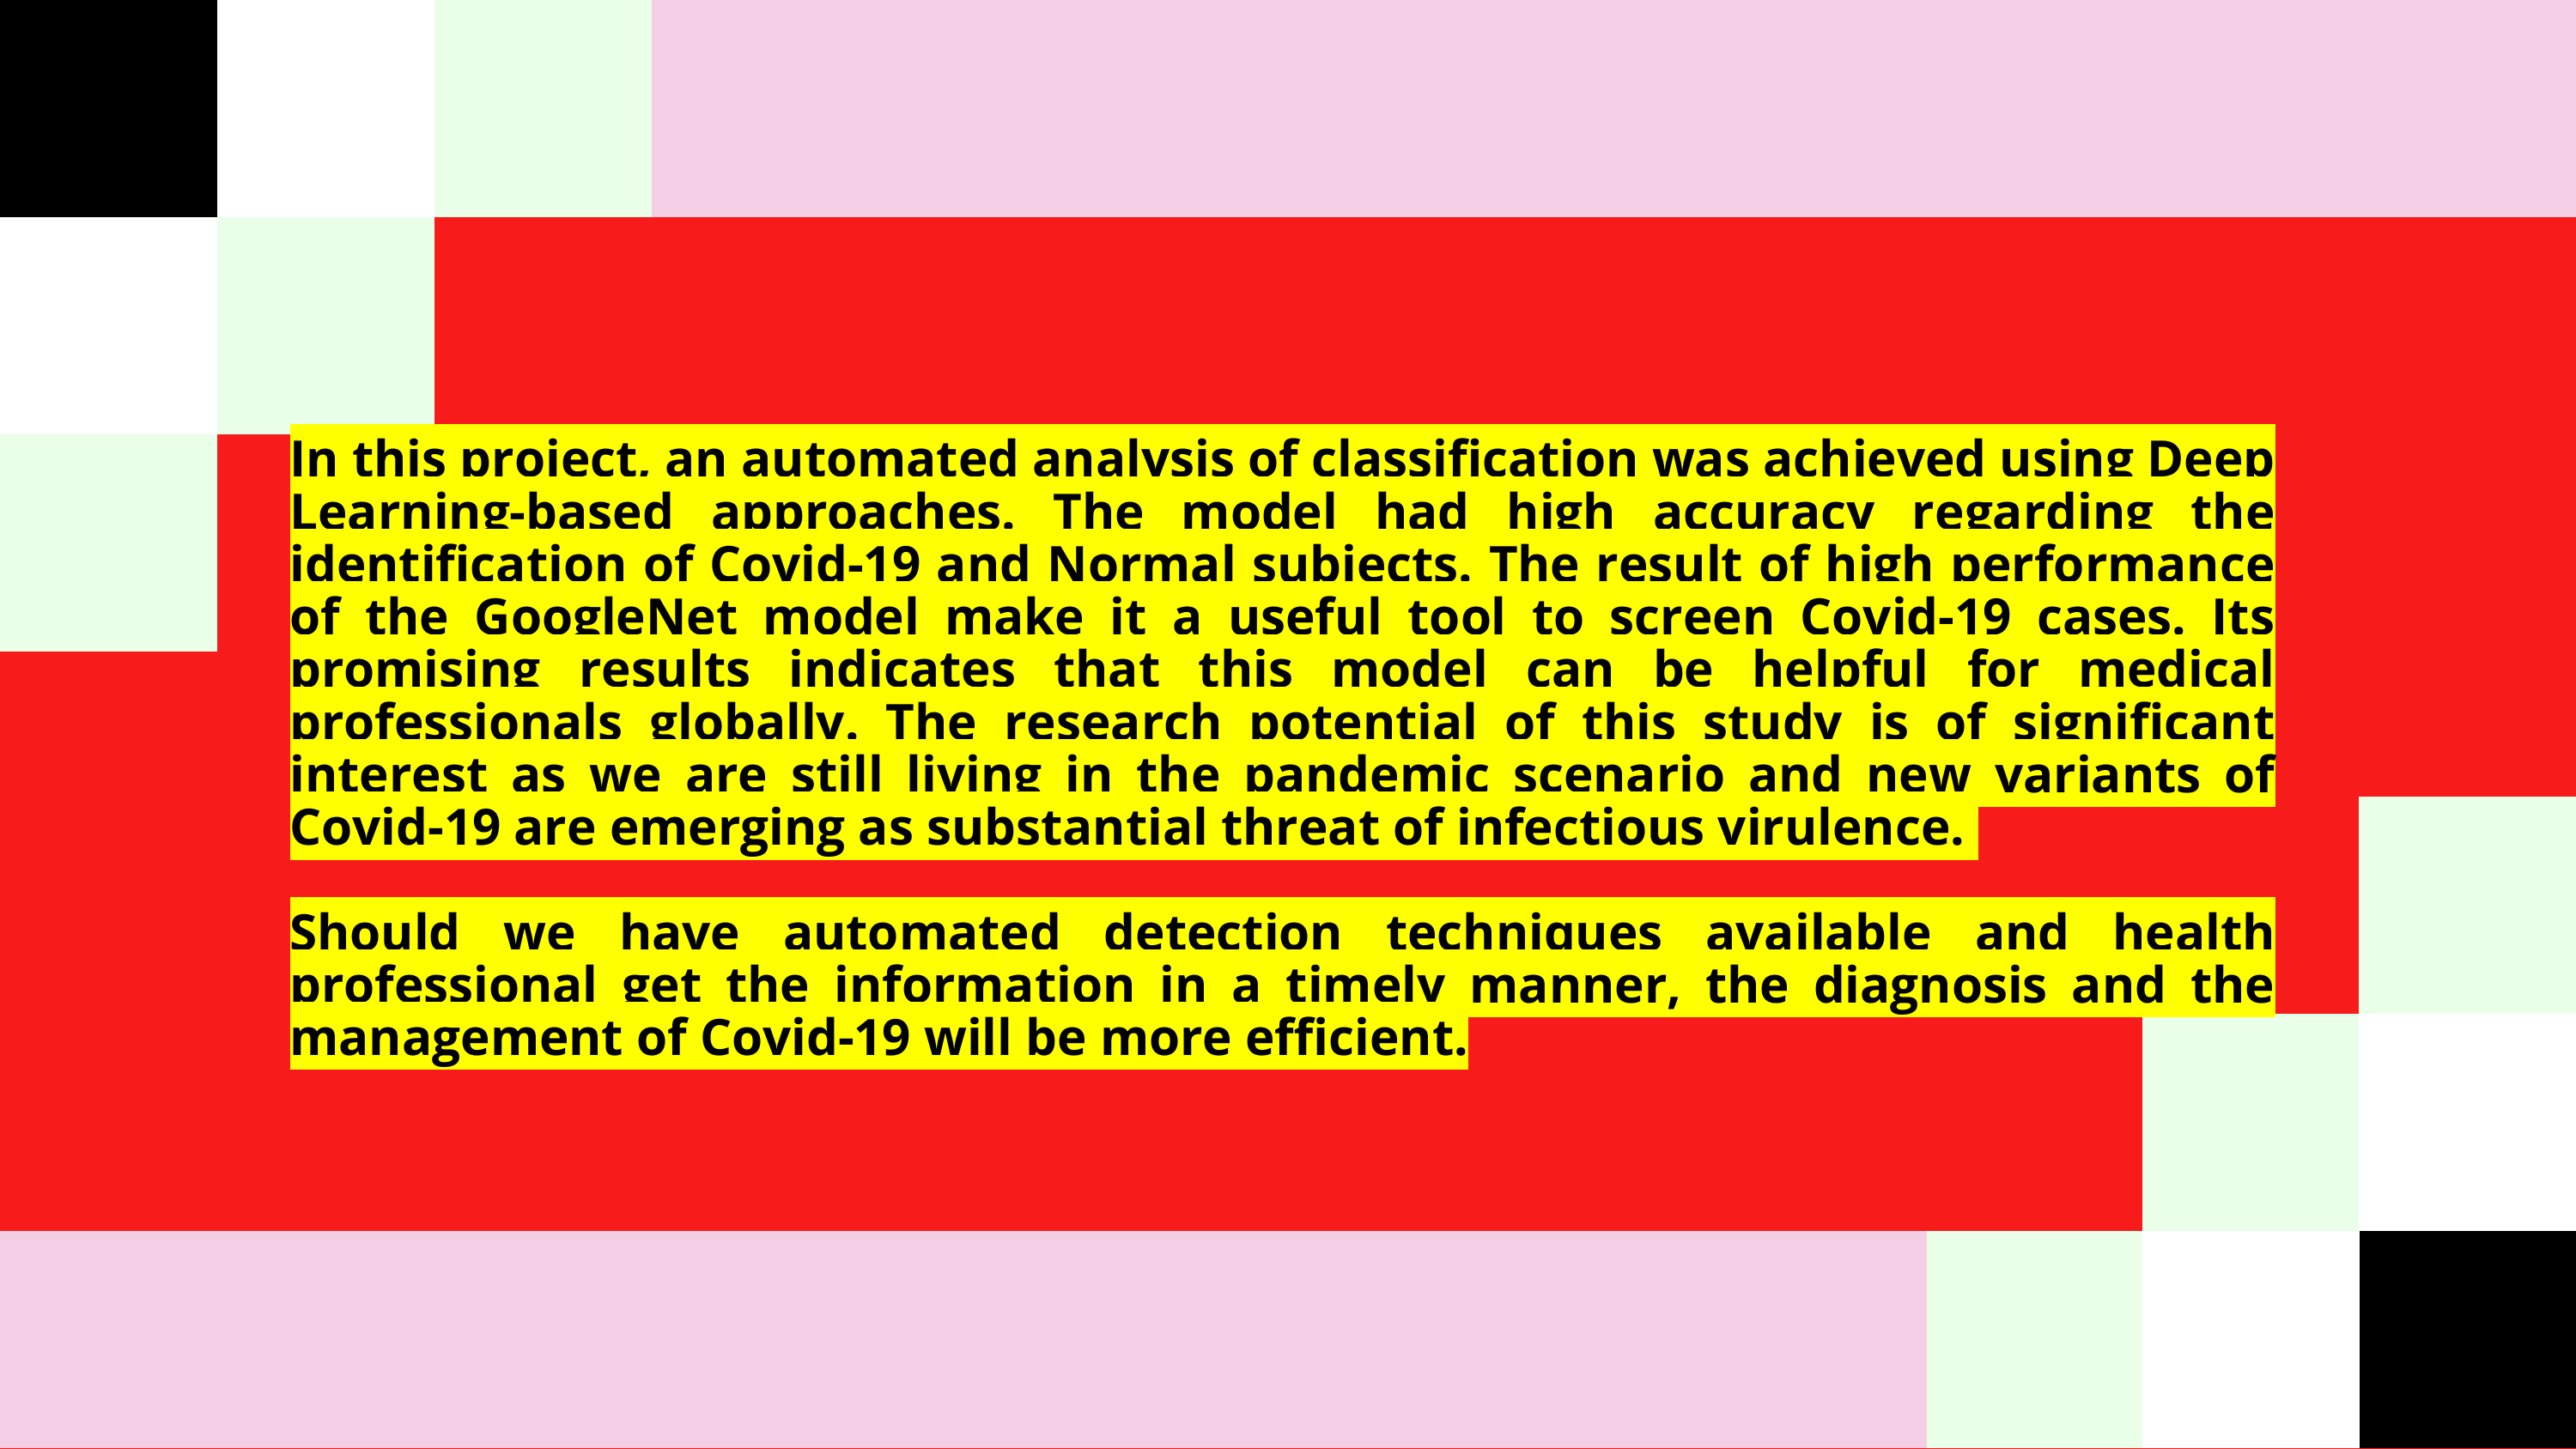

In this project, an automated analysis of classification was achieved using Deep Learning-based approaches. The model had high accuracy regarding the identification of Covid-19 and Normal subjects. The result of high performance of the GoogleNet model make it a useful tool to screen Covid-19 cases. Its promising results indicates that this model can be helpful for medical professionals globally. The research potential of this study is of significant interest as we are still living in the pandemic scenario and new variants of Covid-19 are emerging as substantial threat of infectious virulence.

Should we have automated detection techniques available and health professional get the information in a timely manner, the diagnosis and the management of Covid-19 will be more efficient.